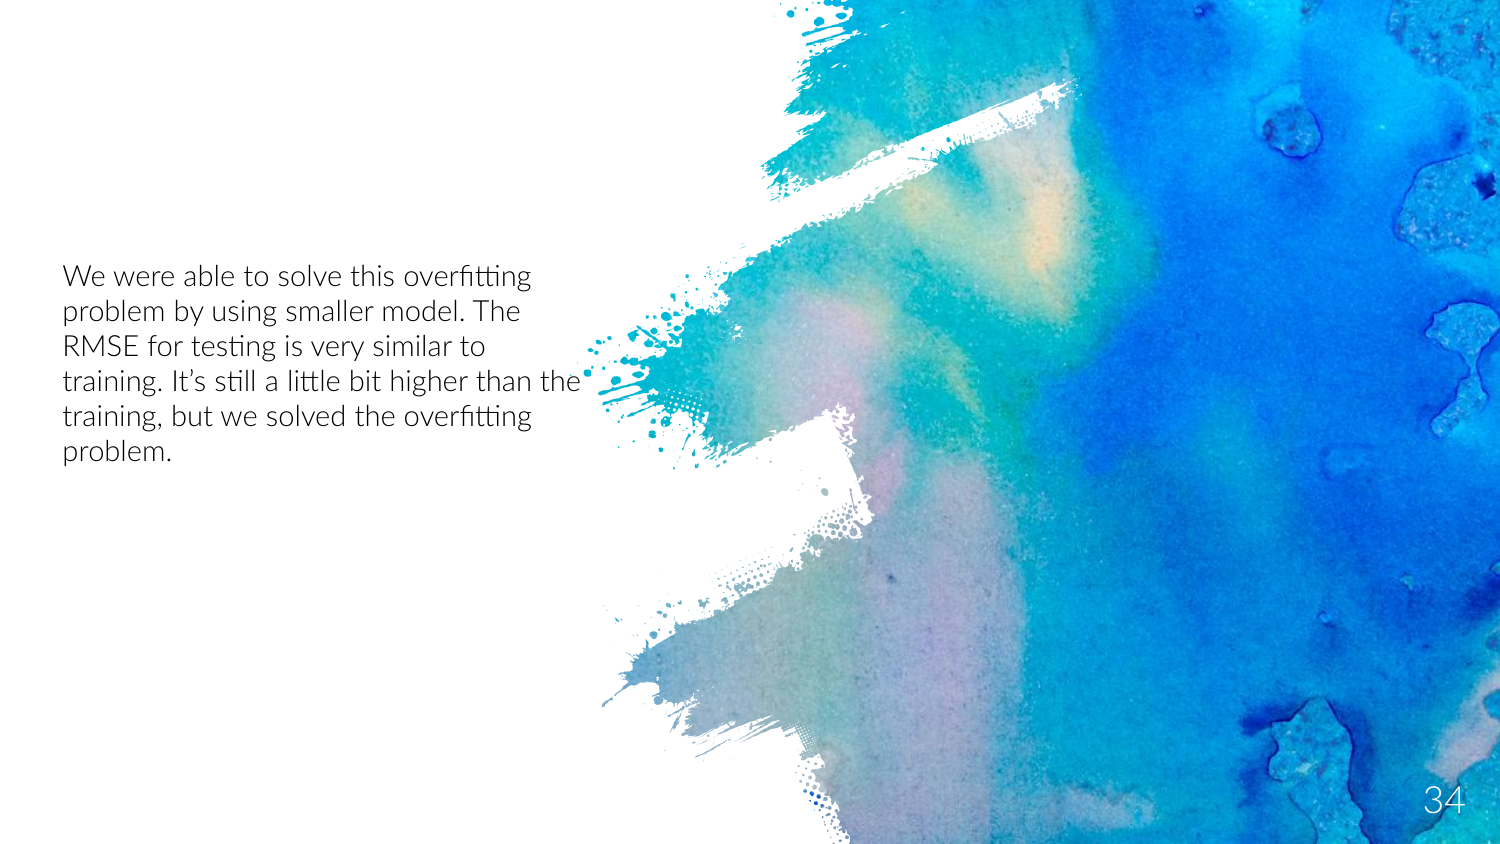

We were able to solve this overfitting problem by using smaller model. The RMSE for testing is very similar to training. It’s still a little bit higher than the training, but we solved the overfitting problem.
34